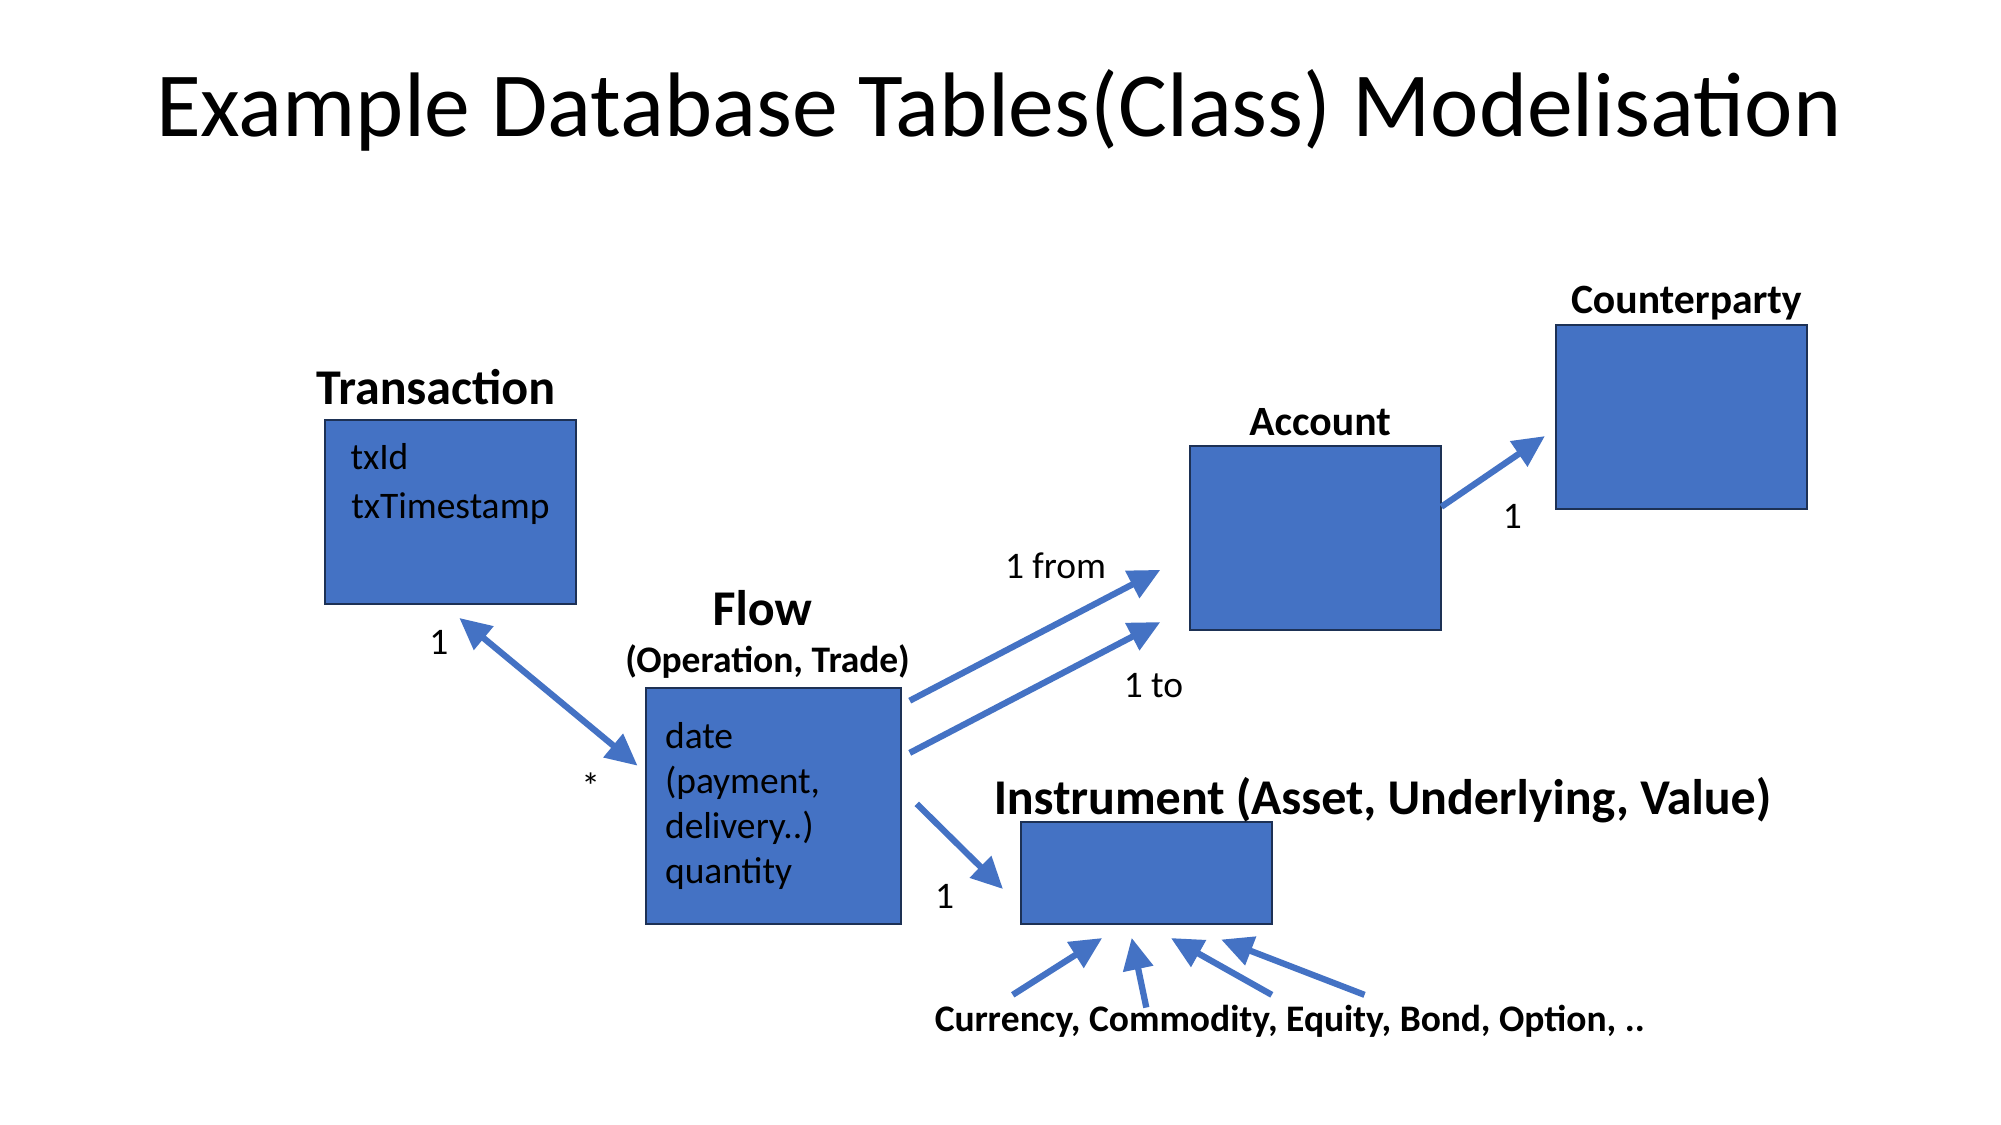

# Example Database Tables(Class) Modelisation
Counterparty

Transaction
Account

txId

txTimestamp
1
1 from
Flow
(Operation, Trade)
1
1 to

date
(payment,
delivery..)
quantity

*
Instrument (Asset, Underlying, Value)

1
Currency, Commodity, Equity, Bond, Option, ..